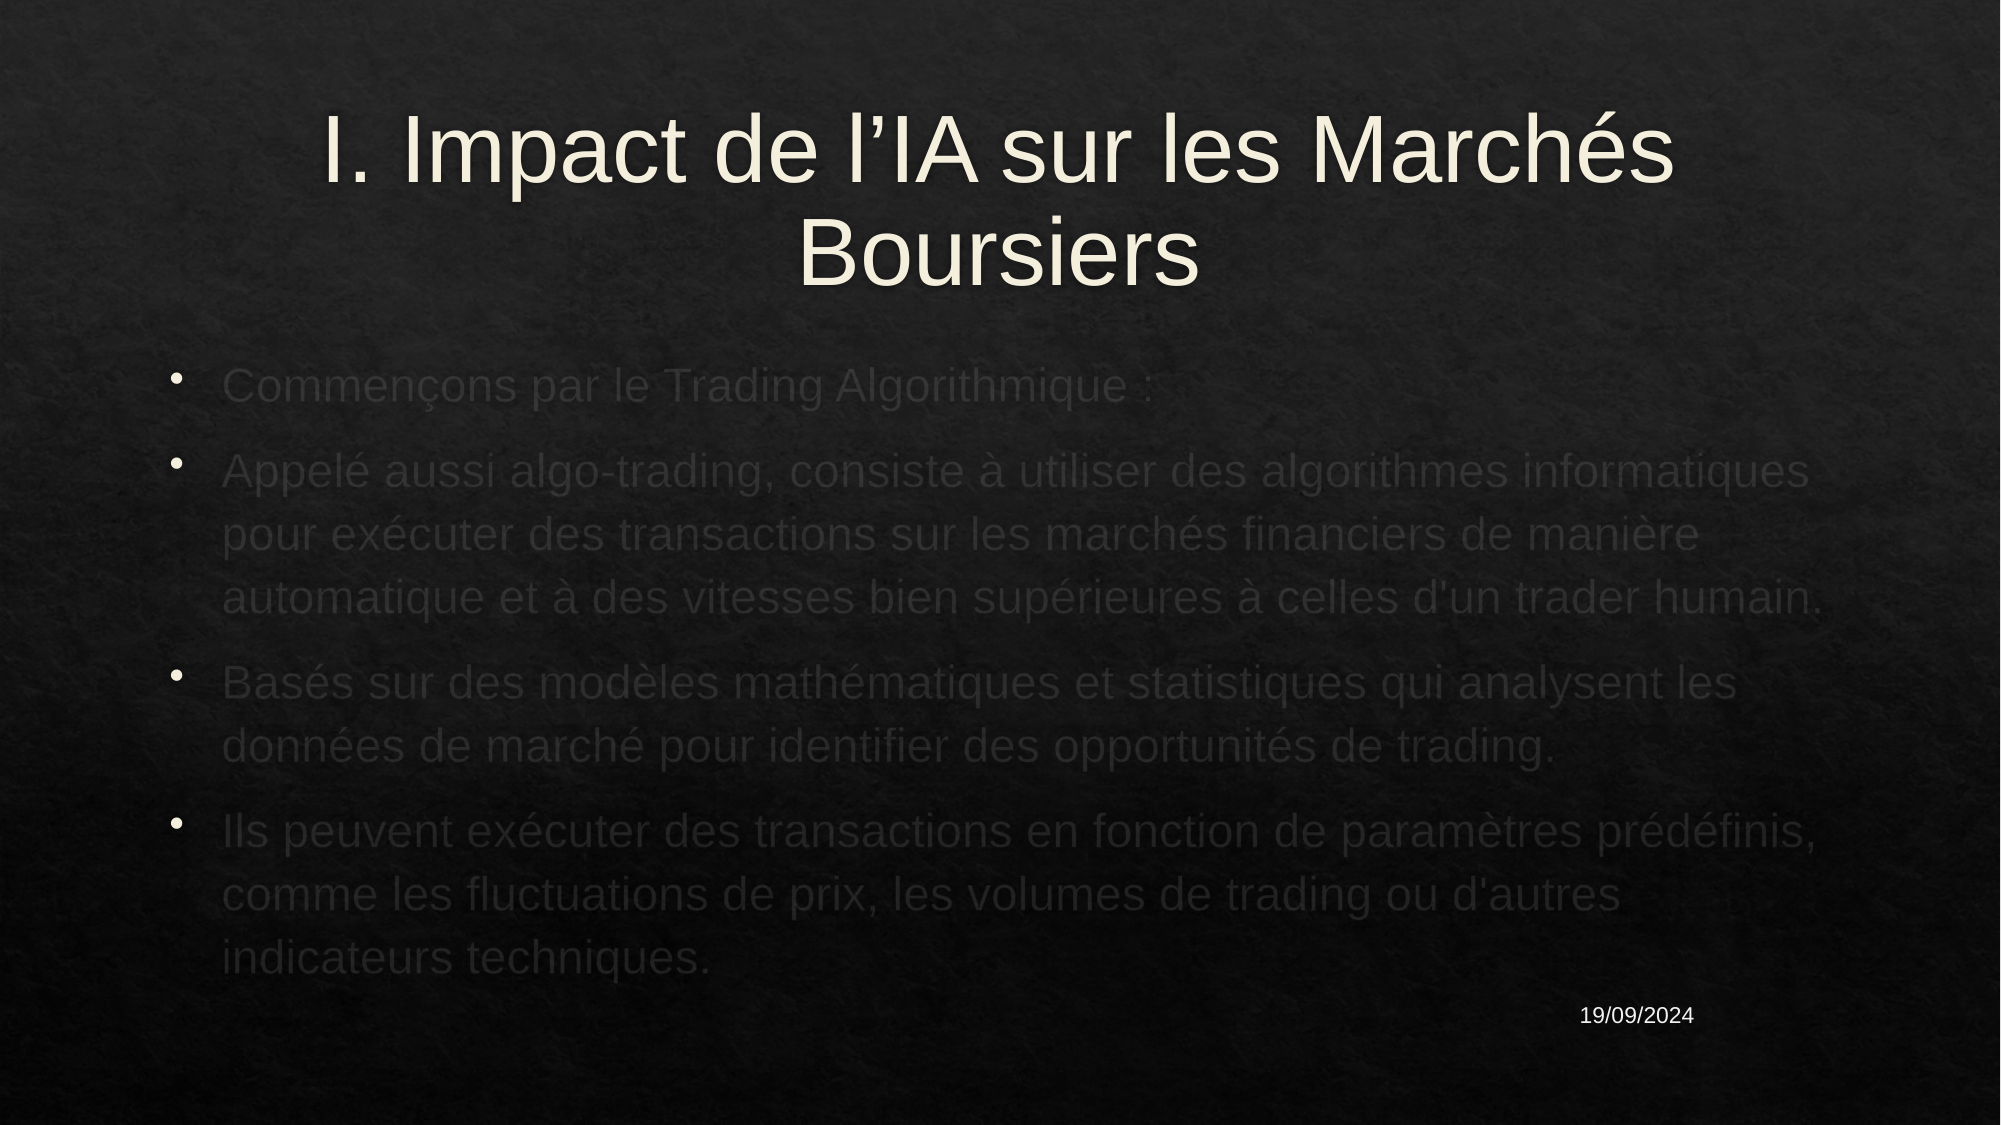

# I. Impact de l’IA sur les Marchés Boursiers
Commençons par le Trading Algorithmique :
Appelé aussi algo-trading, consiste à utiliser des algorithmes informatiques pour exécuter des transactions sur les marchés financiers de manière automatique et à des vitesses bien supérieures à celles d'un trader humain.
Basés sur des modèles mathématiques et statistiques qui analysent les données de marché pour identifier des opportunités de trading.
Ils peuvent exécuter des transactions en fonction de paramètres prédéfinis, comme les fluctuations de prix, les volumes de trading ou d'autres indicateurs techniques.
19/09/2024